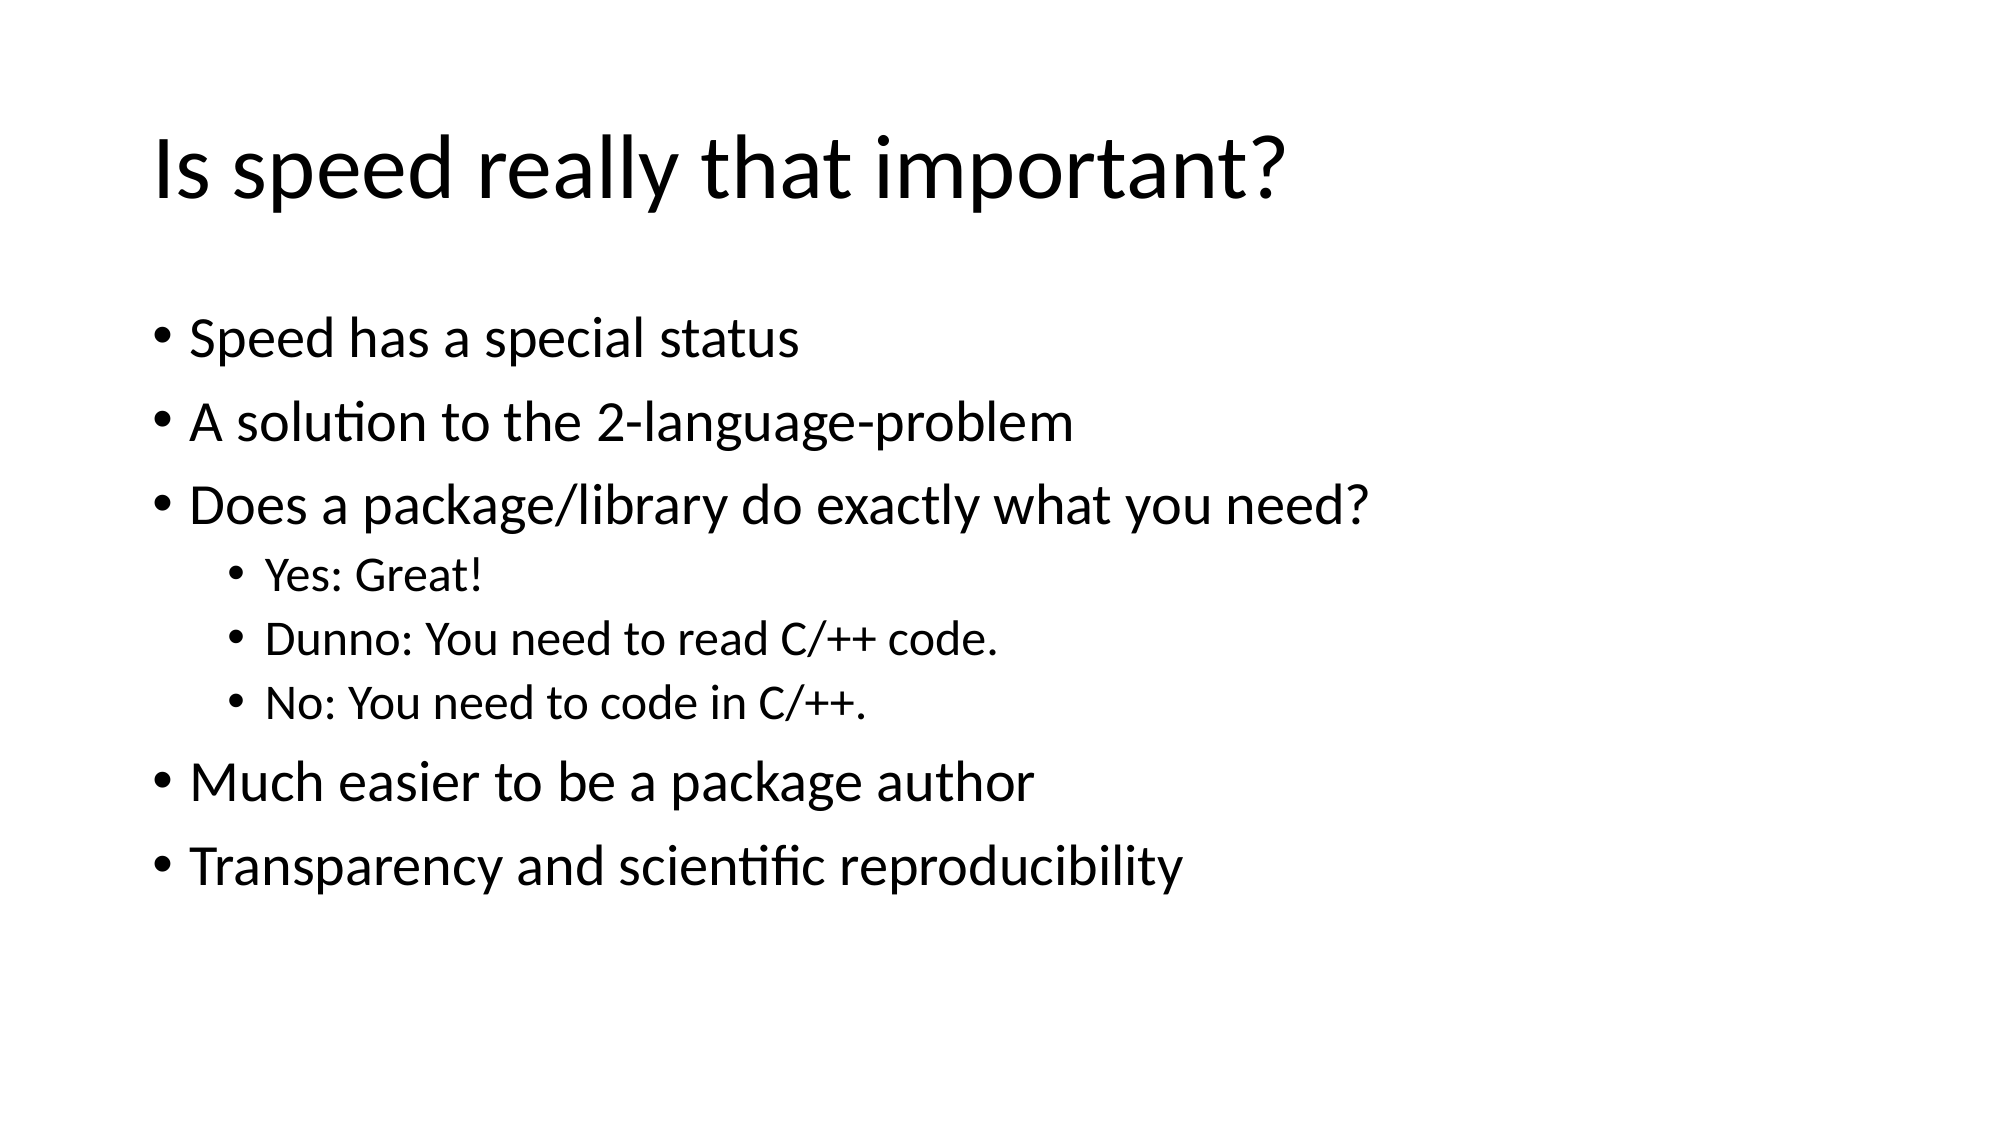

# Is speed really that important?
Speed has a special status
A solution to the 2-language-problem
Does a package/library do exactly what you need?
Yes: Great!
Dunno: You need to read C/++ code.
No: You need to code in C/++.
Much easier to be a package author
Transparency and scientific reproducibility